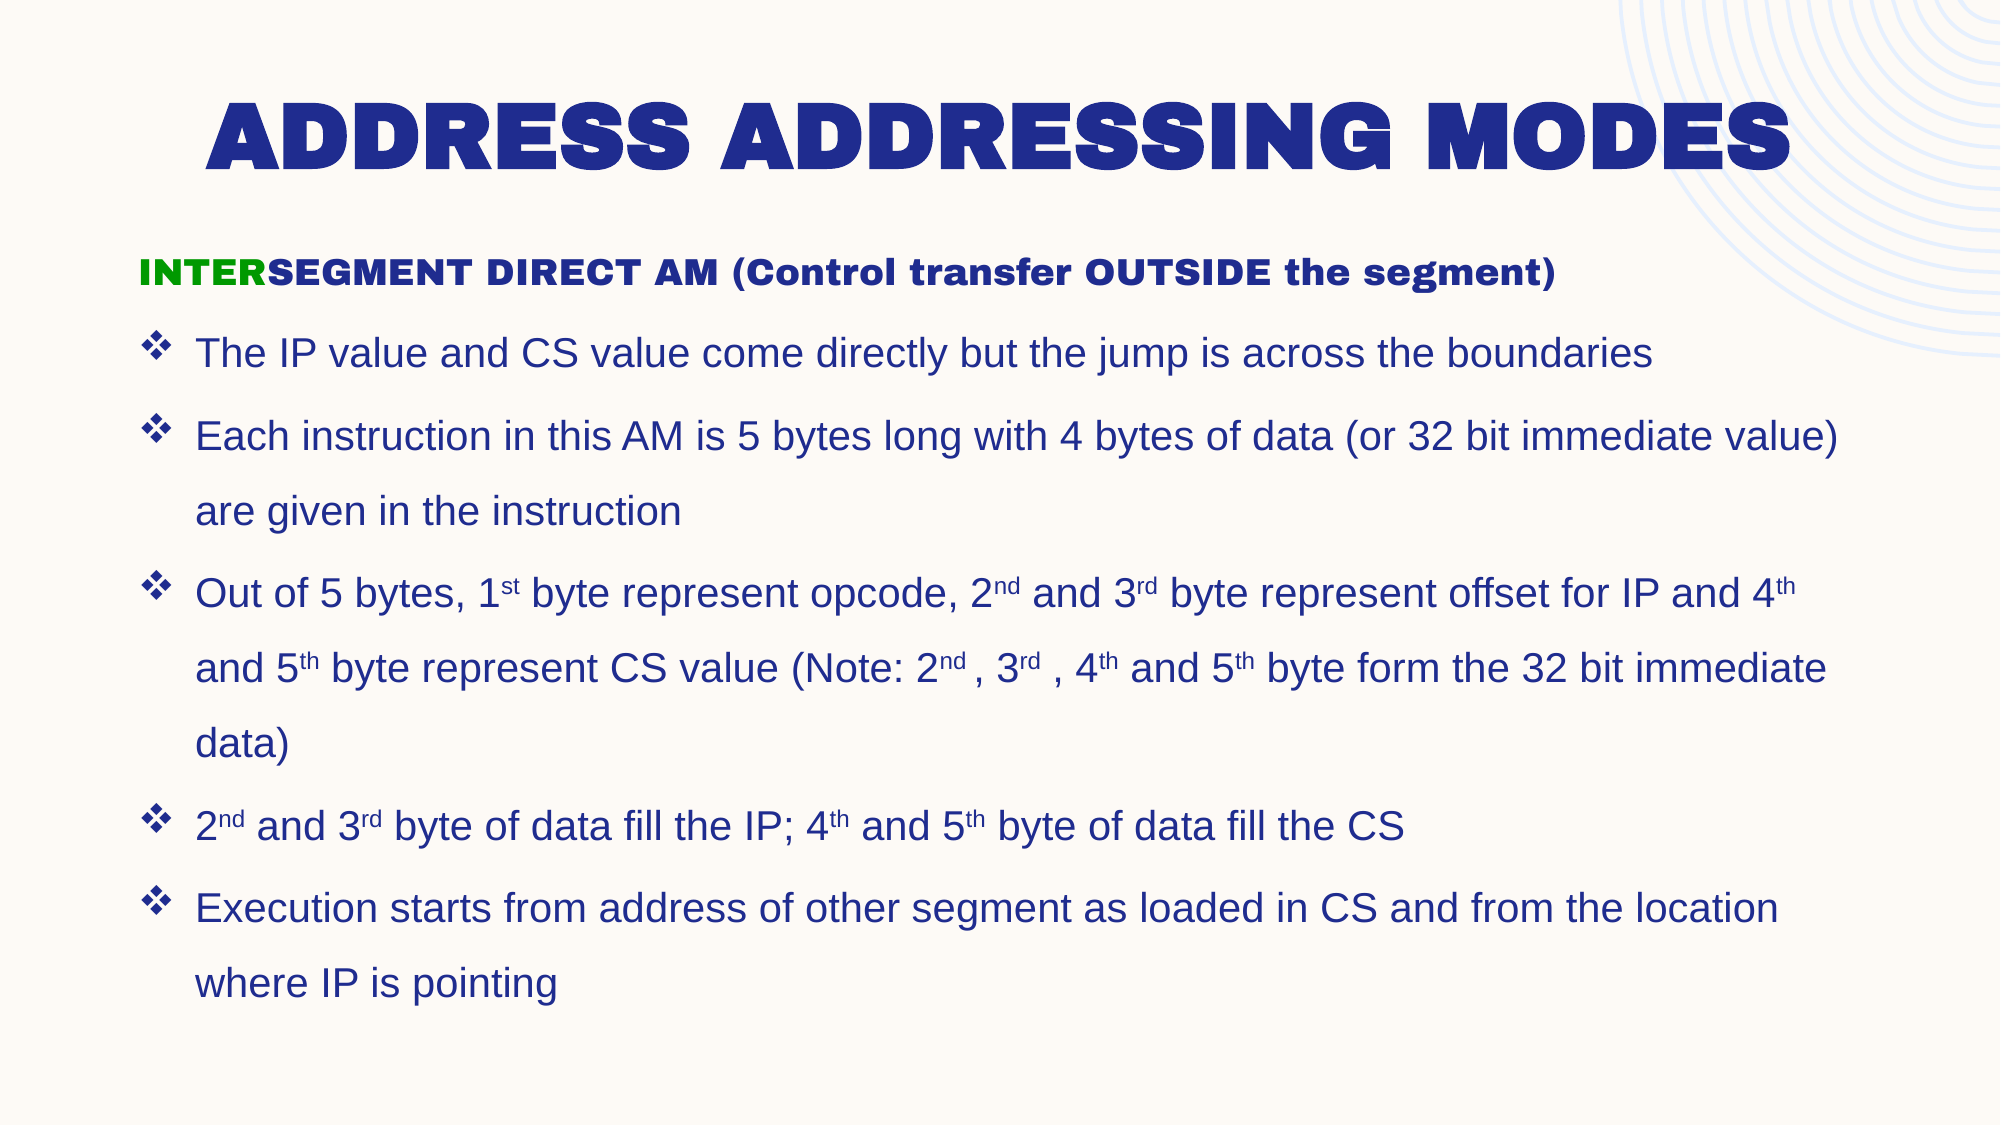

Address Addressing modes
INTERSEGMENT DIRECT AM (Control transfer OUTSIDE the segment)
The IP value and CS value come directly but the jump is across the boundaries
Each instruction in this AM is 5 bytes long with 4 bytes of data (or 32 bit immediate value) are given in the instruction
Out of 5 bytes, 1st byte represent opcode, 2nd and 3rd byte represent offset for IP and 4th and 5th byte represent CS value (Note: 2nd , 3rd , 4th and 5th byte form the 32 bit immediate data)
2nd and 3rd byte of data fill the IP; 4th and 5th byte of data fill the CS
Execution starts from address of other segment as loaded in CS and from the location where IP is pointing